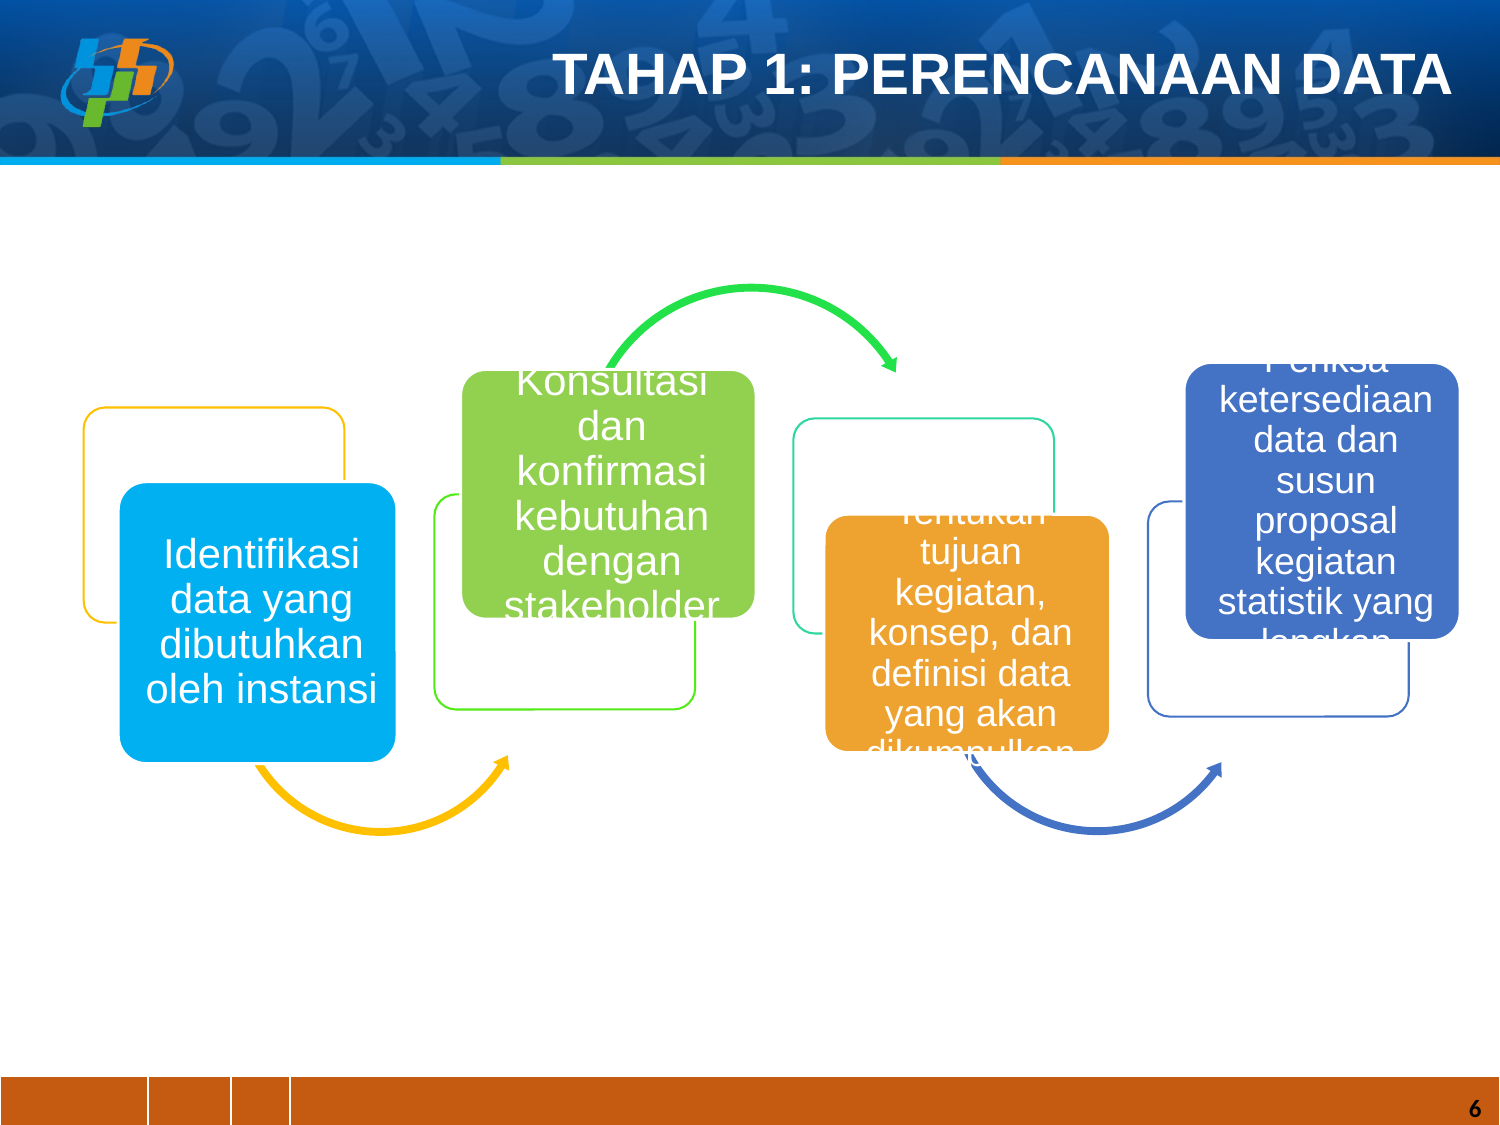

TAHAP 1: PERENCANAAN DATA

Identifikasi data yang dibutuhkan oleh instansi
Konsultasi dan konfirmasi kebutuhan dengan stakeholder
Tentukan tujuan kegiatan, konsep, dan definisi data yang akan dikumpulkan
Periksa ketersediaan data dan susun proposal kegiatan statistik yang lengkap
|  |  |  |  |
| --- | --- | --- | --- |
6